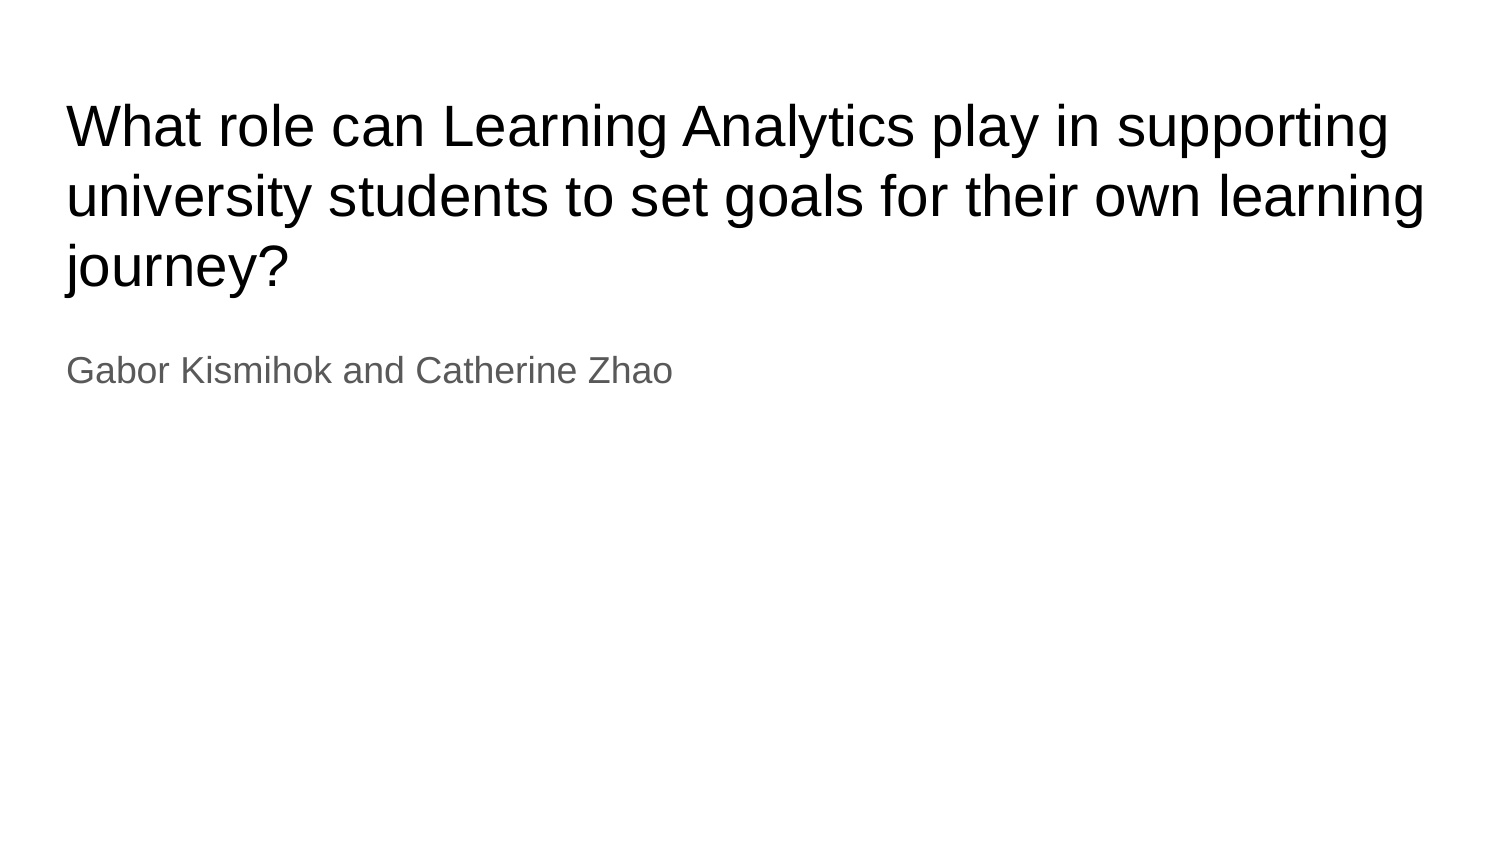

# What role can Learning Analytics play in supporting university students to set goals for their own learning journey?
Gabor Kismihok and Catherine Zhao